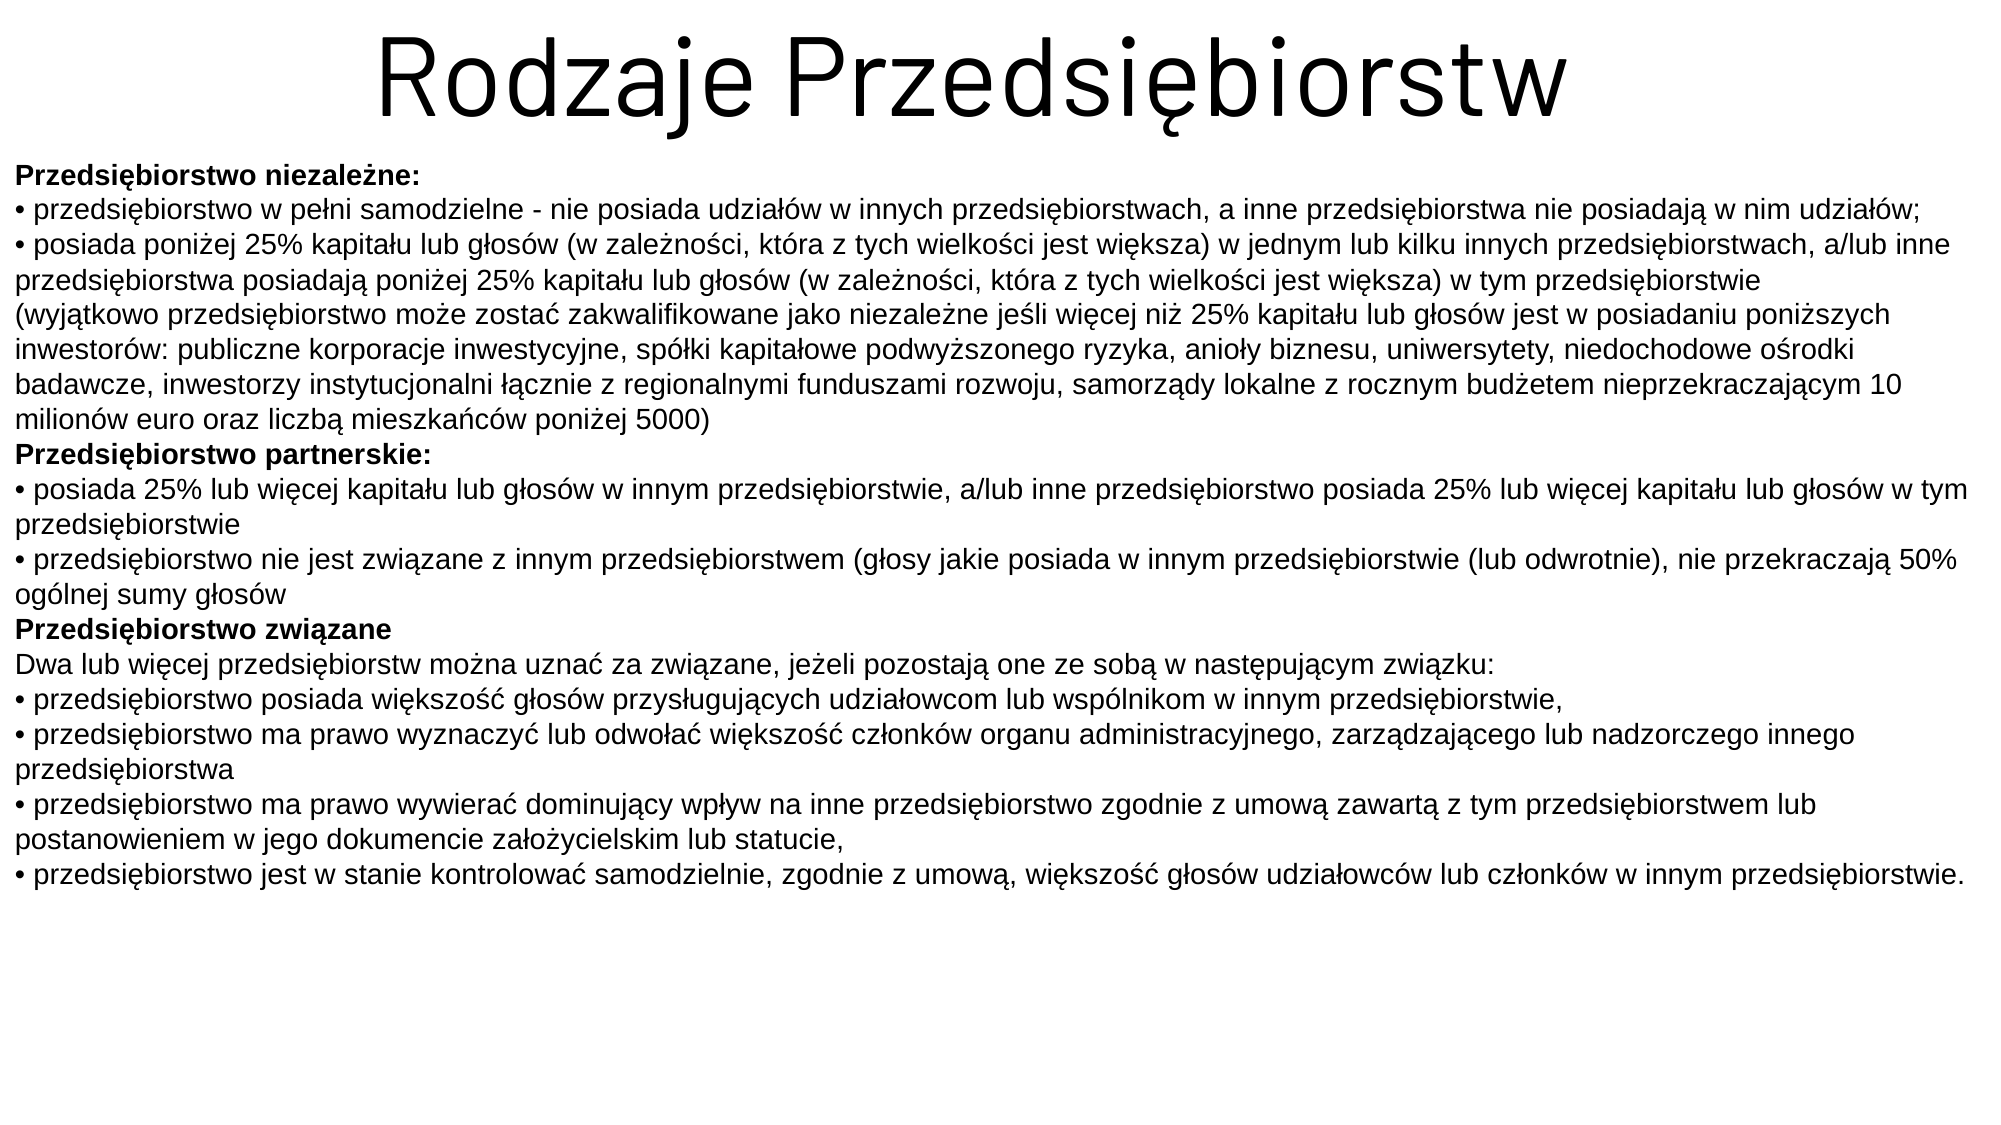

# Rodzaje Przedsiębiorstw
Przedsiębiorstwo niezależne:
• przedsiębiorstwo w pełni samodzielne - nie posiada udziałów w innych przedsiębiorstwach, a inne przedsiębiorstwa nie posiadają w nim udziałów;
• posiada poniżej 25% kapitału lub głosów (w zależności, która z tych wielkości jest większa) w jednym lub kilku innych przedsiębiorstwach, a/lub inne przedsiębiorstwa posiadają poniżej 25% kapitału lub głosów (w zależności, która z tych wielkości jest większa) w tym przedsiębiorstwie
(wyjątkowo przedsiębiorstwo może zostać zakwalifikowane jako niezależne jeśli więcej niż 25% kapitału lub głosów jest w posiadaniu poniższych inwestorów: publiczne korporacje inwestycyjne, spółki kapitałowe podwyższonego ryzyka, anioły biznesu, uniwersytety, niedochodowe ośrodki badawcze, inwestorzy instytucjonalni łącznie z regionalnymi funduszami rozwoju, samorządy lokalne z rocznym budżetem nieprzekraczającym 10 milionów euro oraz liczbą mieszkańców poniżej 5000)
Przedsiębiorstwo partnerskie:
• posiada 25% lub więcej kapitału lub głosów w innym przedsiębiorstwie, a/lub inne przedsiębiorstwo posiada 25% lub więcej kapitału lub głosów w tym przedsiębiorstwie
• przedsiębiorstwo nie jest związane z innym przedsiębiorstwem (głosy jakie posiada w innym przedsiębiorstwie (lub odwrotnie), nie przekraczają 50% ogólnej sumy głosów
Przedsiębiorstwo związane
Dwa lub więcej przedsiębiorstw można uznać za związane, jeżeli pozostają one ze sobą w następującym związku:
• przedsiębiorstwo posiada większość głosów przysługujących udziałowcom lub wspólnikom w innym przedsiębiorstwie,
• przedsiębiorstwo ma prawo wyznaczyć lub odwołać większość członków organu administracyjnego, zarządzającego lub nadzorczego innego przedsiębiorstwa
• przedsiębiorstwo ma prawo wywierać dominujący wpływ na inne przedsiębiorstwo zgodnie z umową zawartą z tym przedsiębiorstwem lub postanowieniem w jego dokumencie założycielskim lub statucie,
• przedsiębiorstwo jest w stanie kontrolować samodzielnie, zgodnie z umową, większość głosów udziałowców lub członków w innym przedsiębiorstwie.